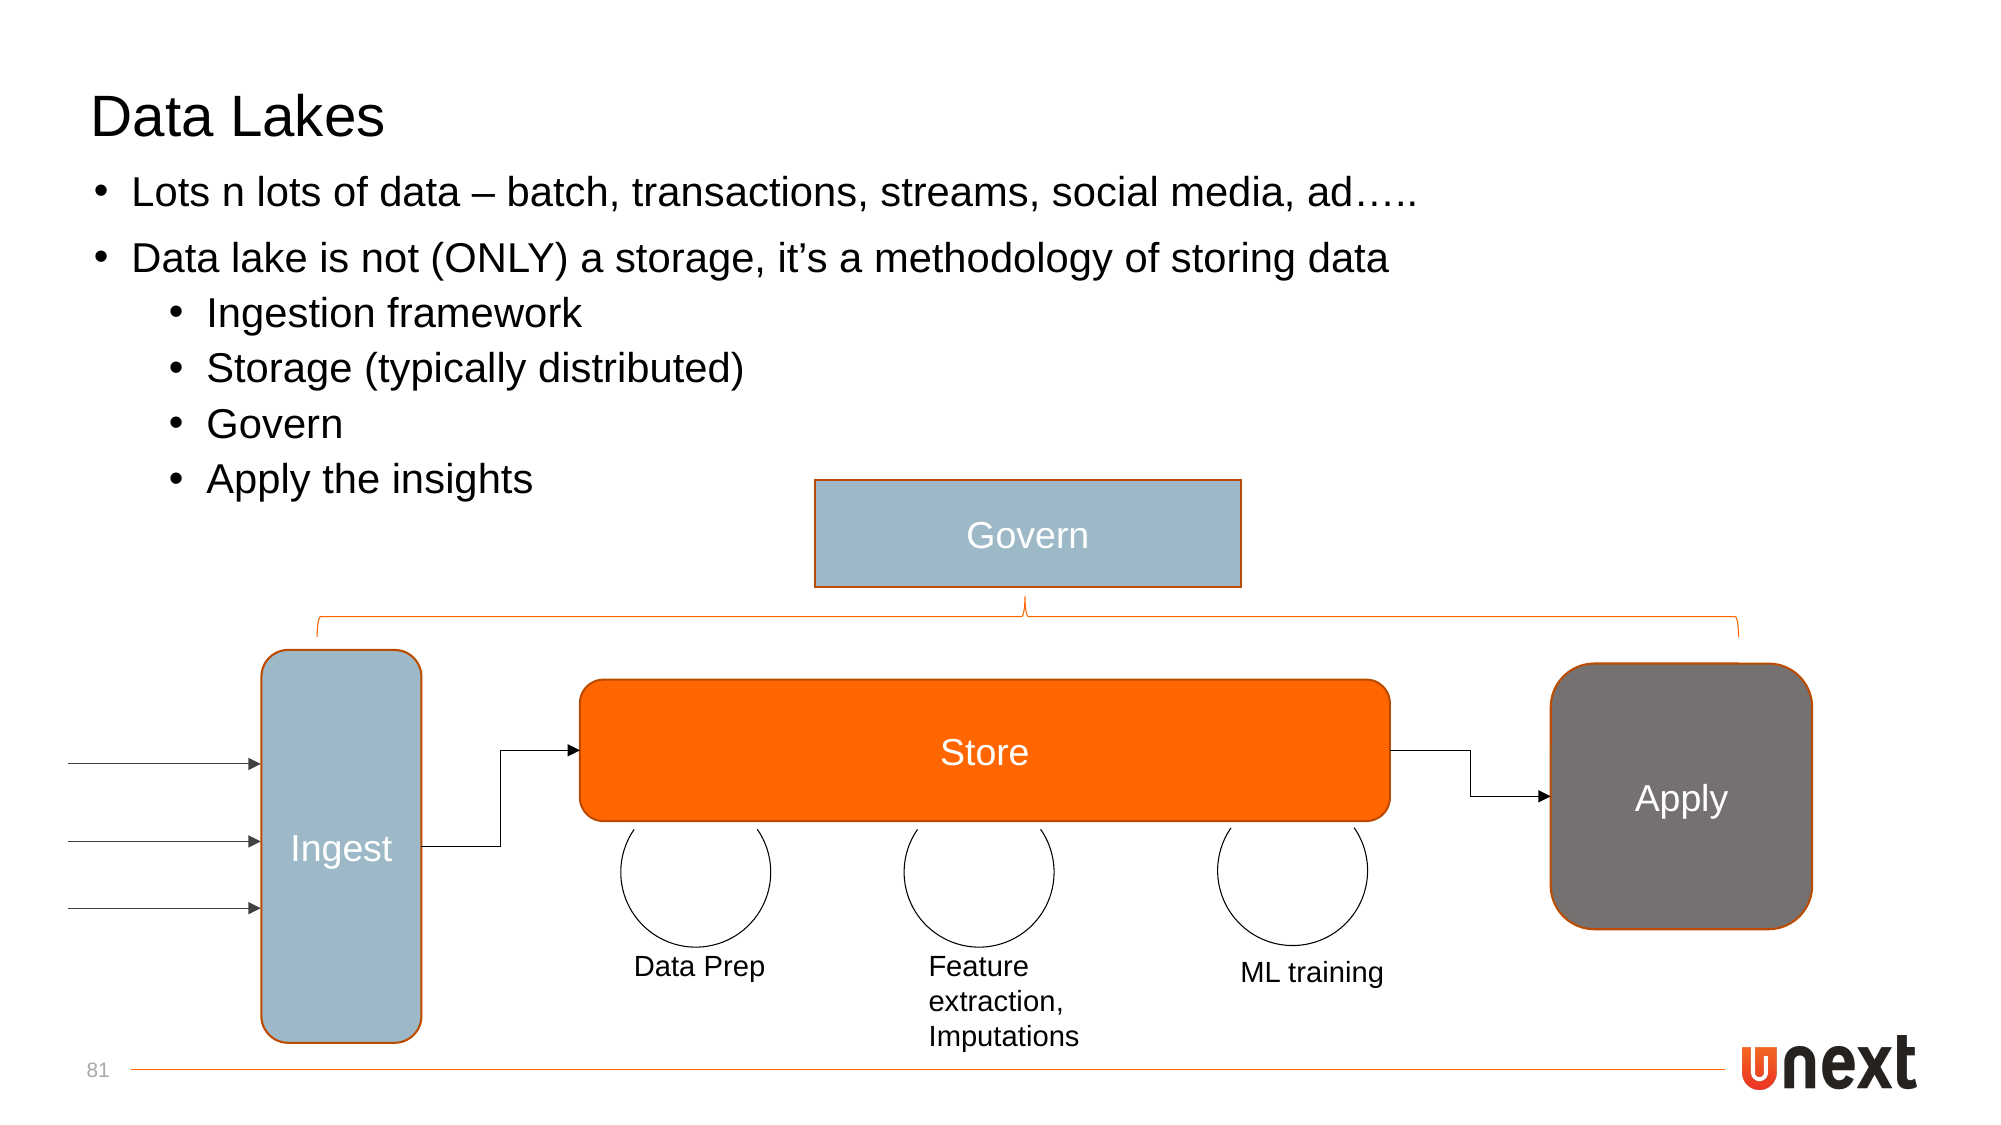

Data Lakes
Lots n lots of data – batch, transactions, streams, social media, ad…..
Data lake is not (ONLY) a storage, it’s a methodology of storing data
Ingestion framework
Storage (typically distributed)
Govern
Apply the insights
Govern
Ingest
Apply
Store

Data Prep
Feature extraction,
Imputations
ML training
81